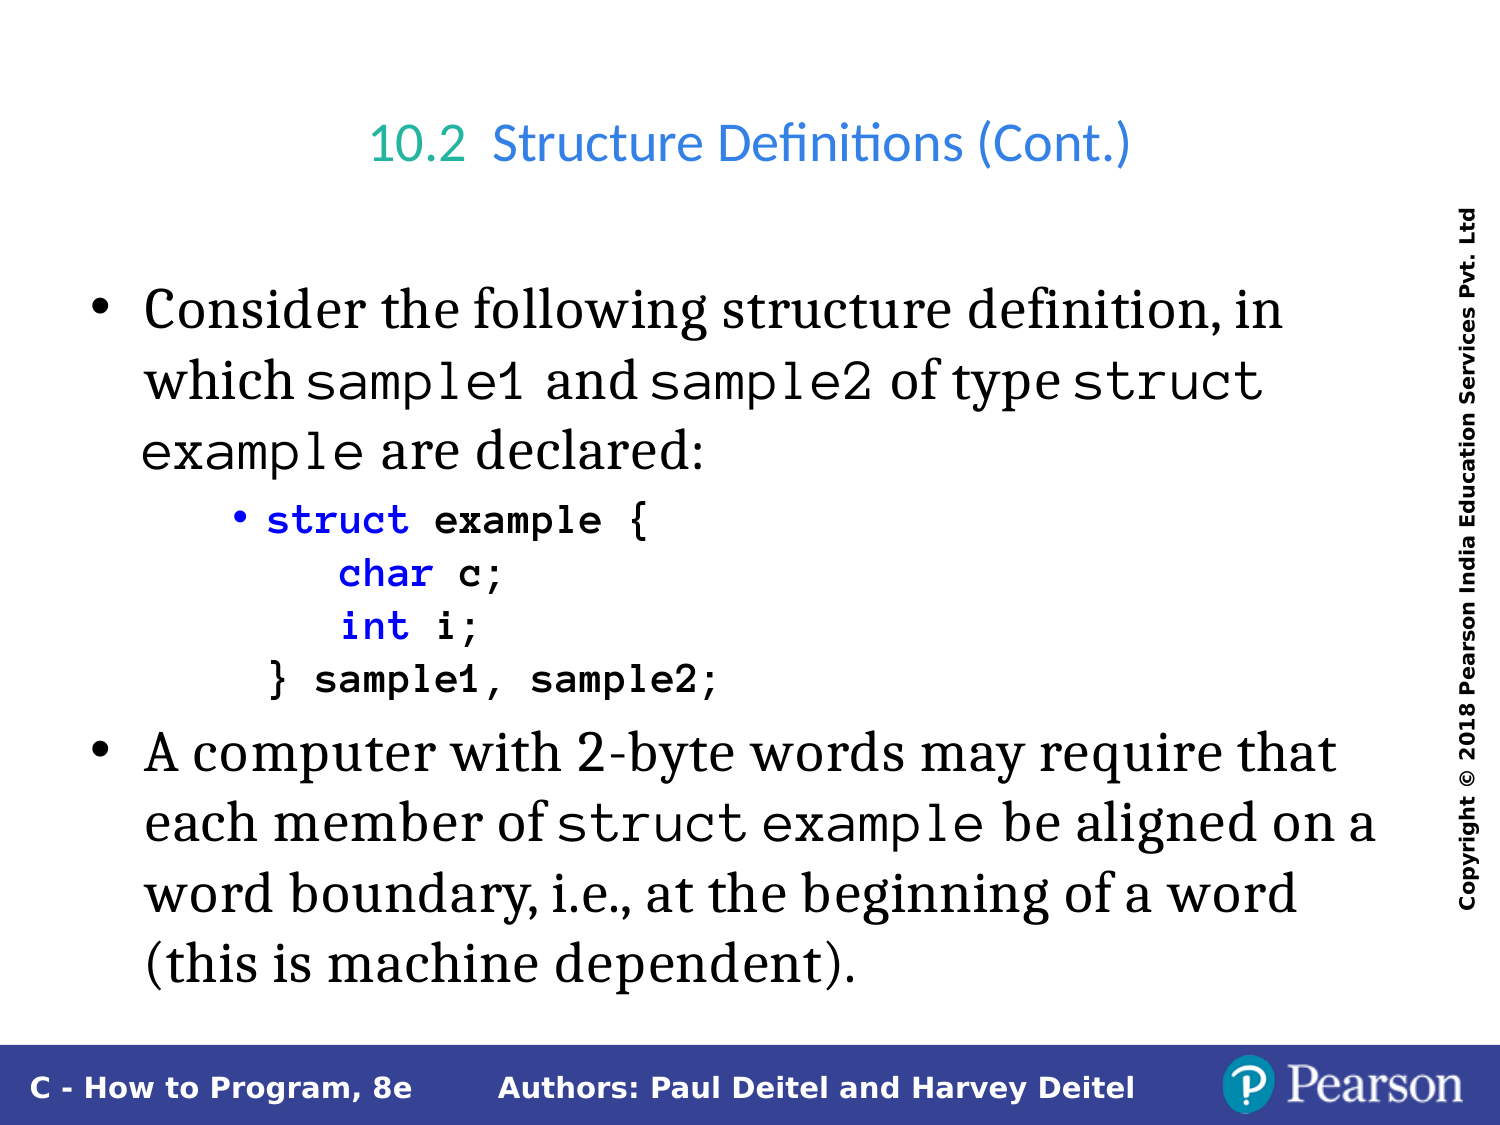

# 10.2  Structure Definitions (Cont.)
Consider the following structure definition, in which sample1 and sample2 of type struct example are declared:
struct example {
   char c;
   int i;
} sample1, sample2;
A computer with 2-byte words may require that each member of struct example be aligned on a word boundary, i.e., at the beginning of a word (this is machine dependent).